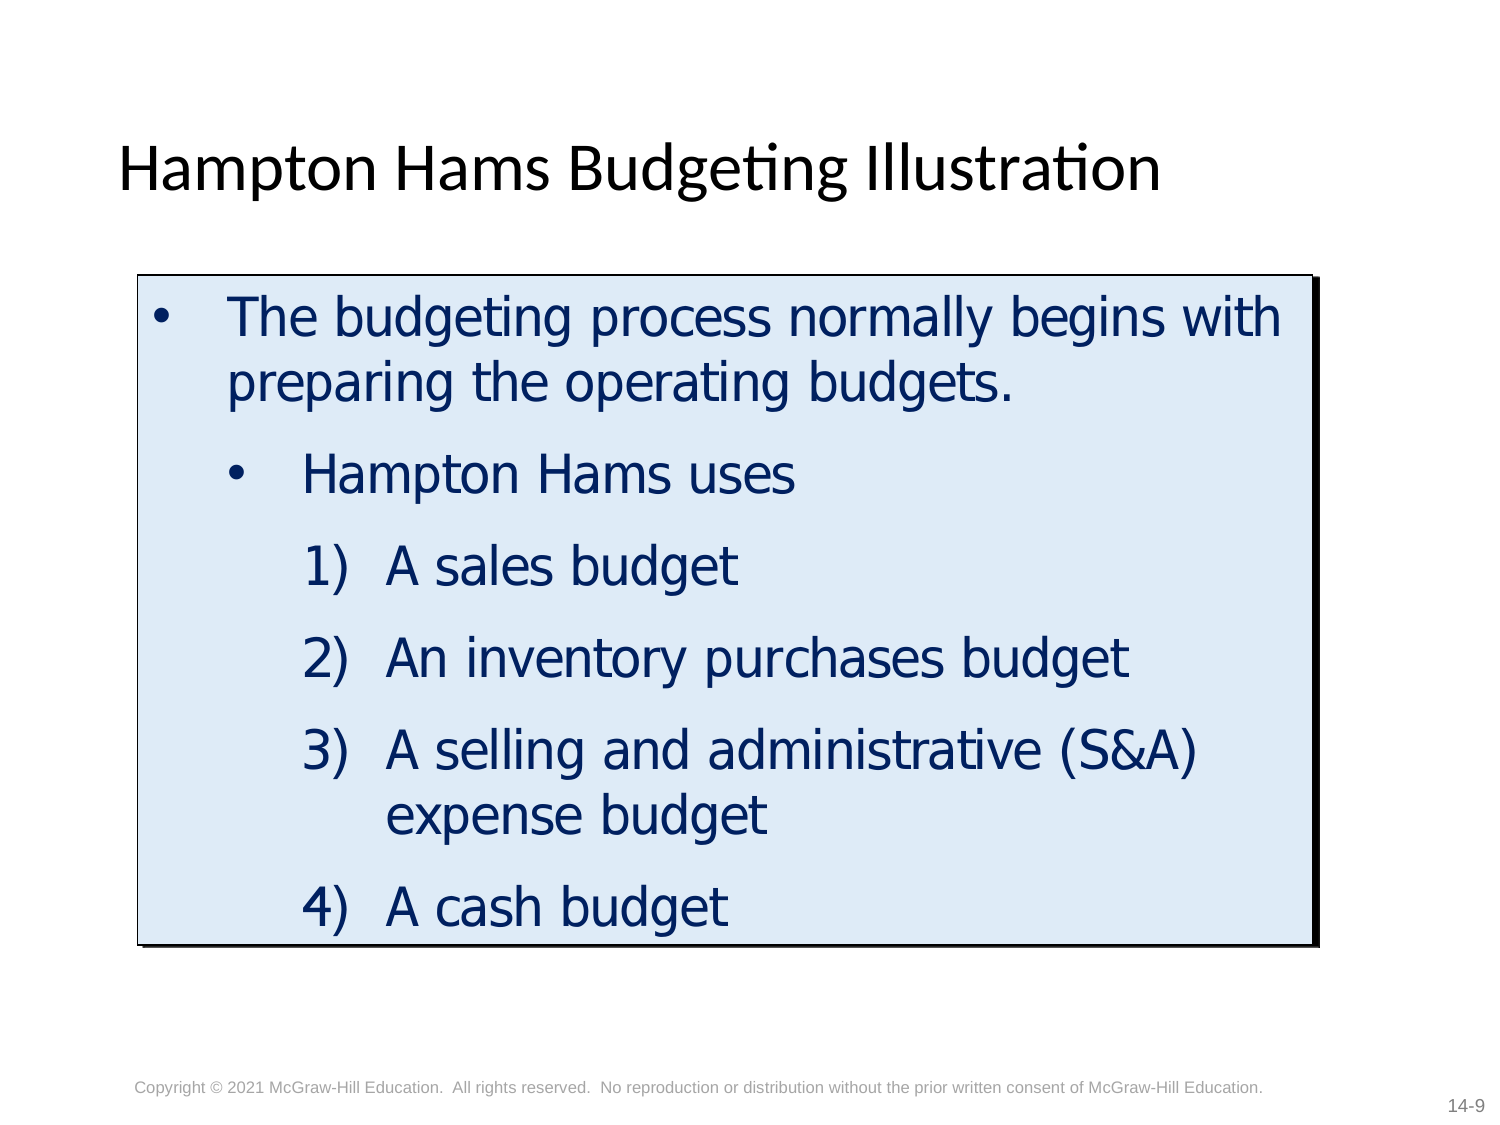

# Hampton Hams Budgeting Illustration
The budgeting process normally begins with preparing the operating budgets.
Hampton Hams uses
A sales budget
An inventory purchases budget
A selling and administrative (S&A) expense budget
A cash budget